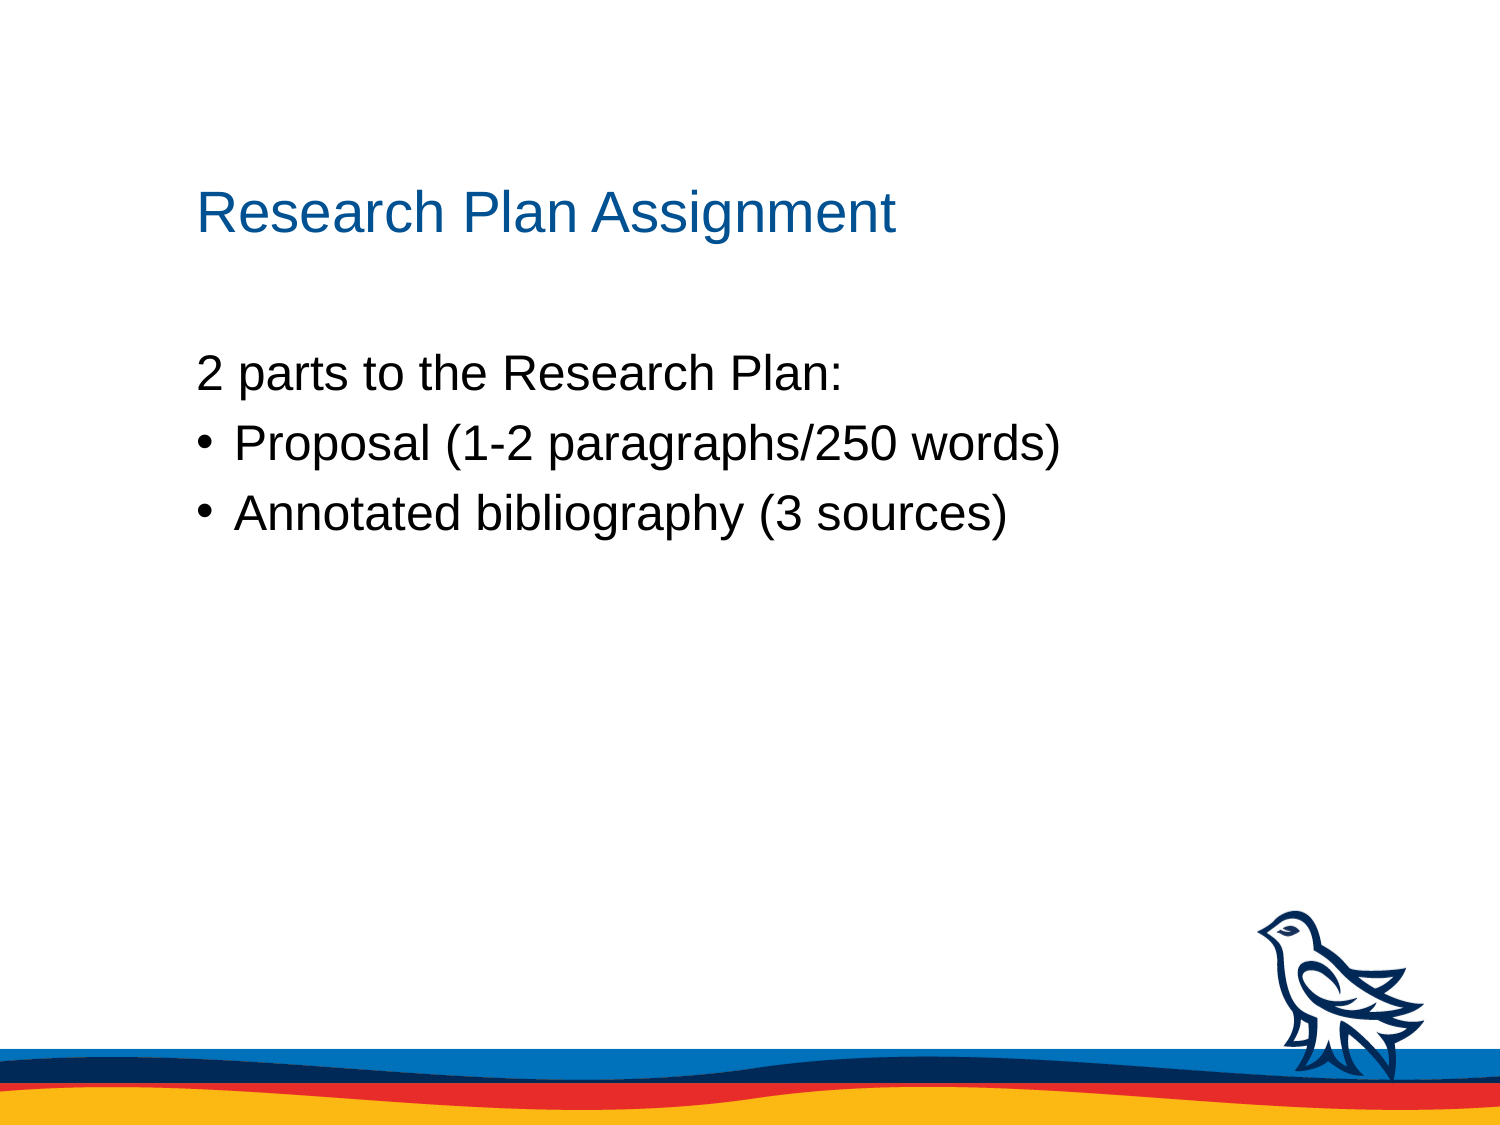

# Research Plan Assignment
2 parts to the Research Plan:
 Proposal (1-2 paragraphs/250 words)
 Annotated bibliography (3 sources)